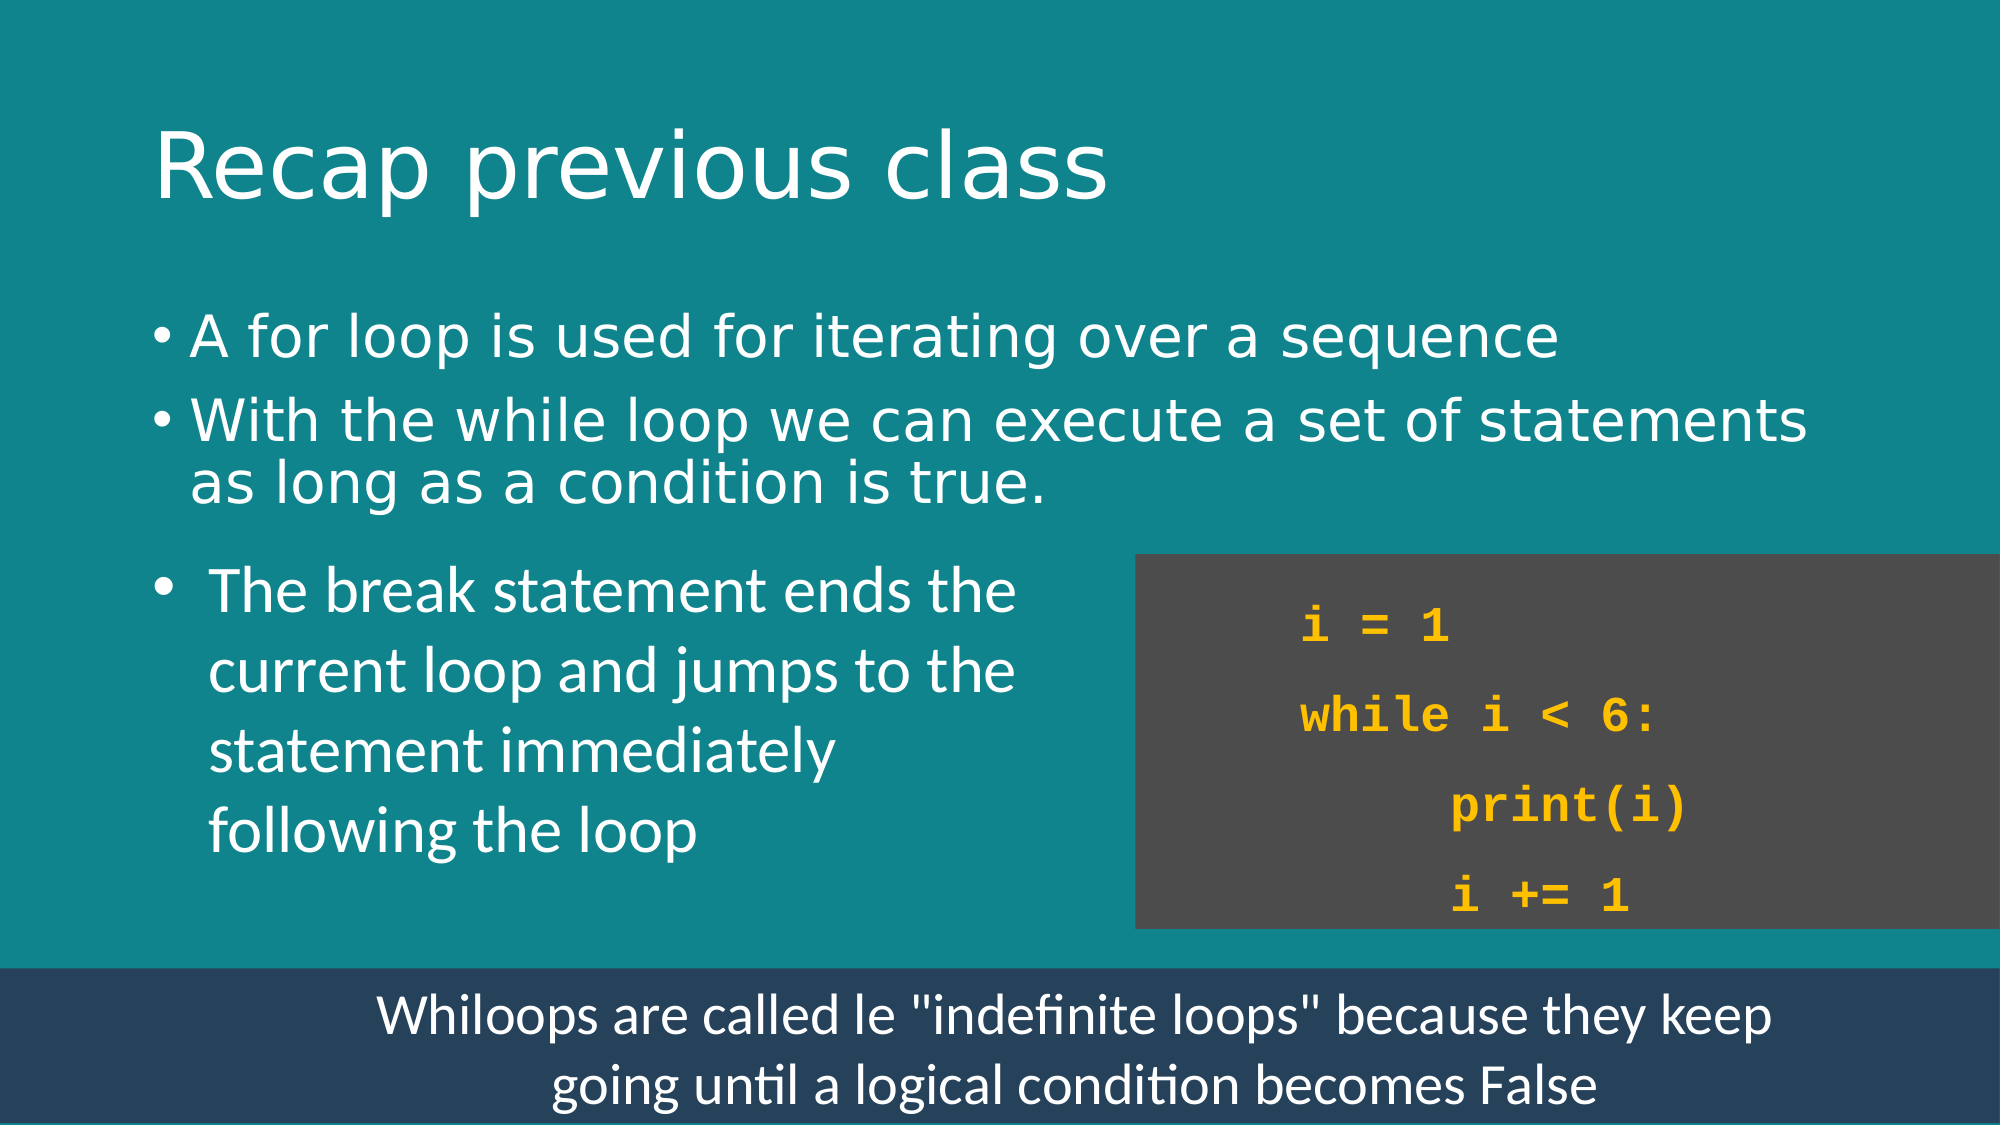

# Recap previous class
A for loop is used for iterating over a sequence
With the while loop we can execute a set of statements as long as a condition is true.

The break statement ends the current loop and jumps to the statement immediately following the loop
	i = 1
	while i < 6:
  		print(i)
  		i += 1
Whiloops are called le "indefinite loops" because they keep
going until a logical condition becomes False